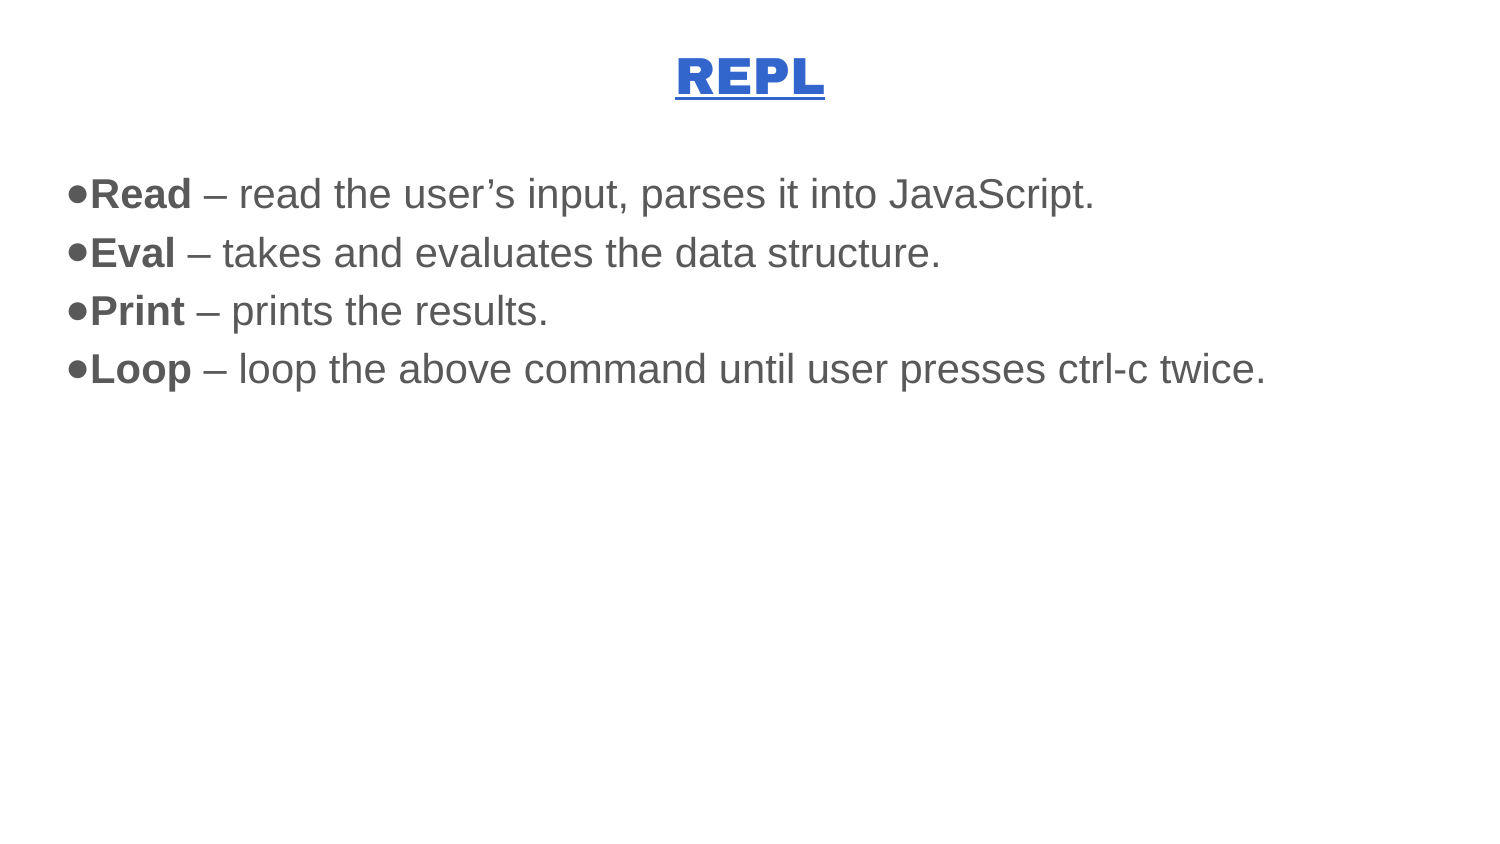

# REPL
Read – read the user’s input, parses it into JavaScript.
Eval – takes and evaluates the data structure.
Print – prints the results.
Loop – loop the above command until user presses ctrl-c twice.